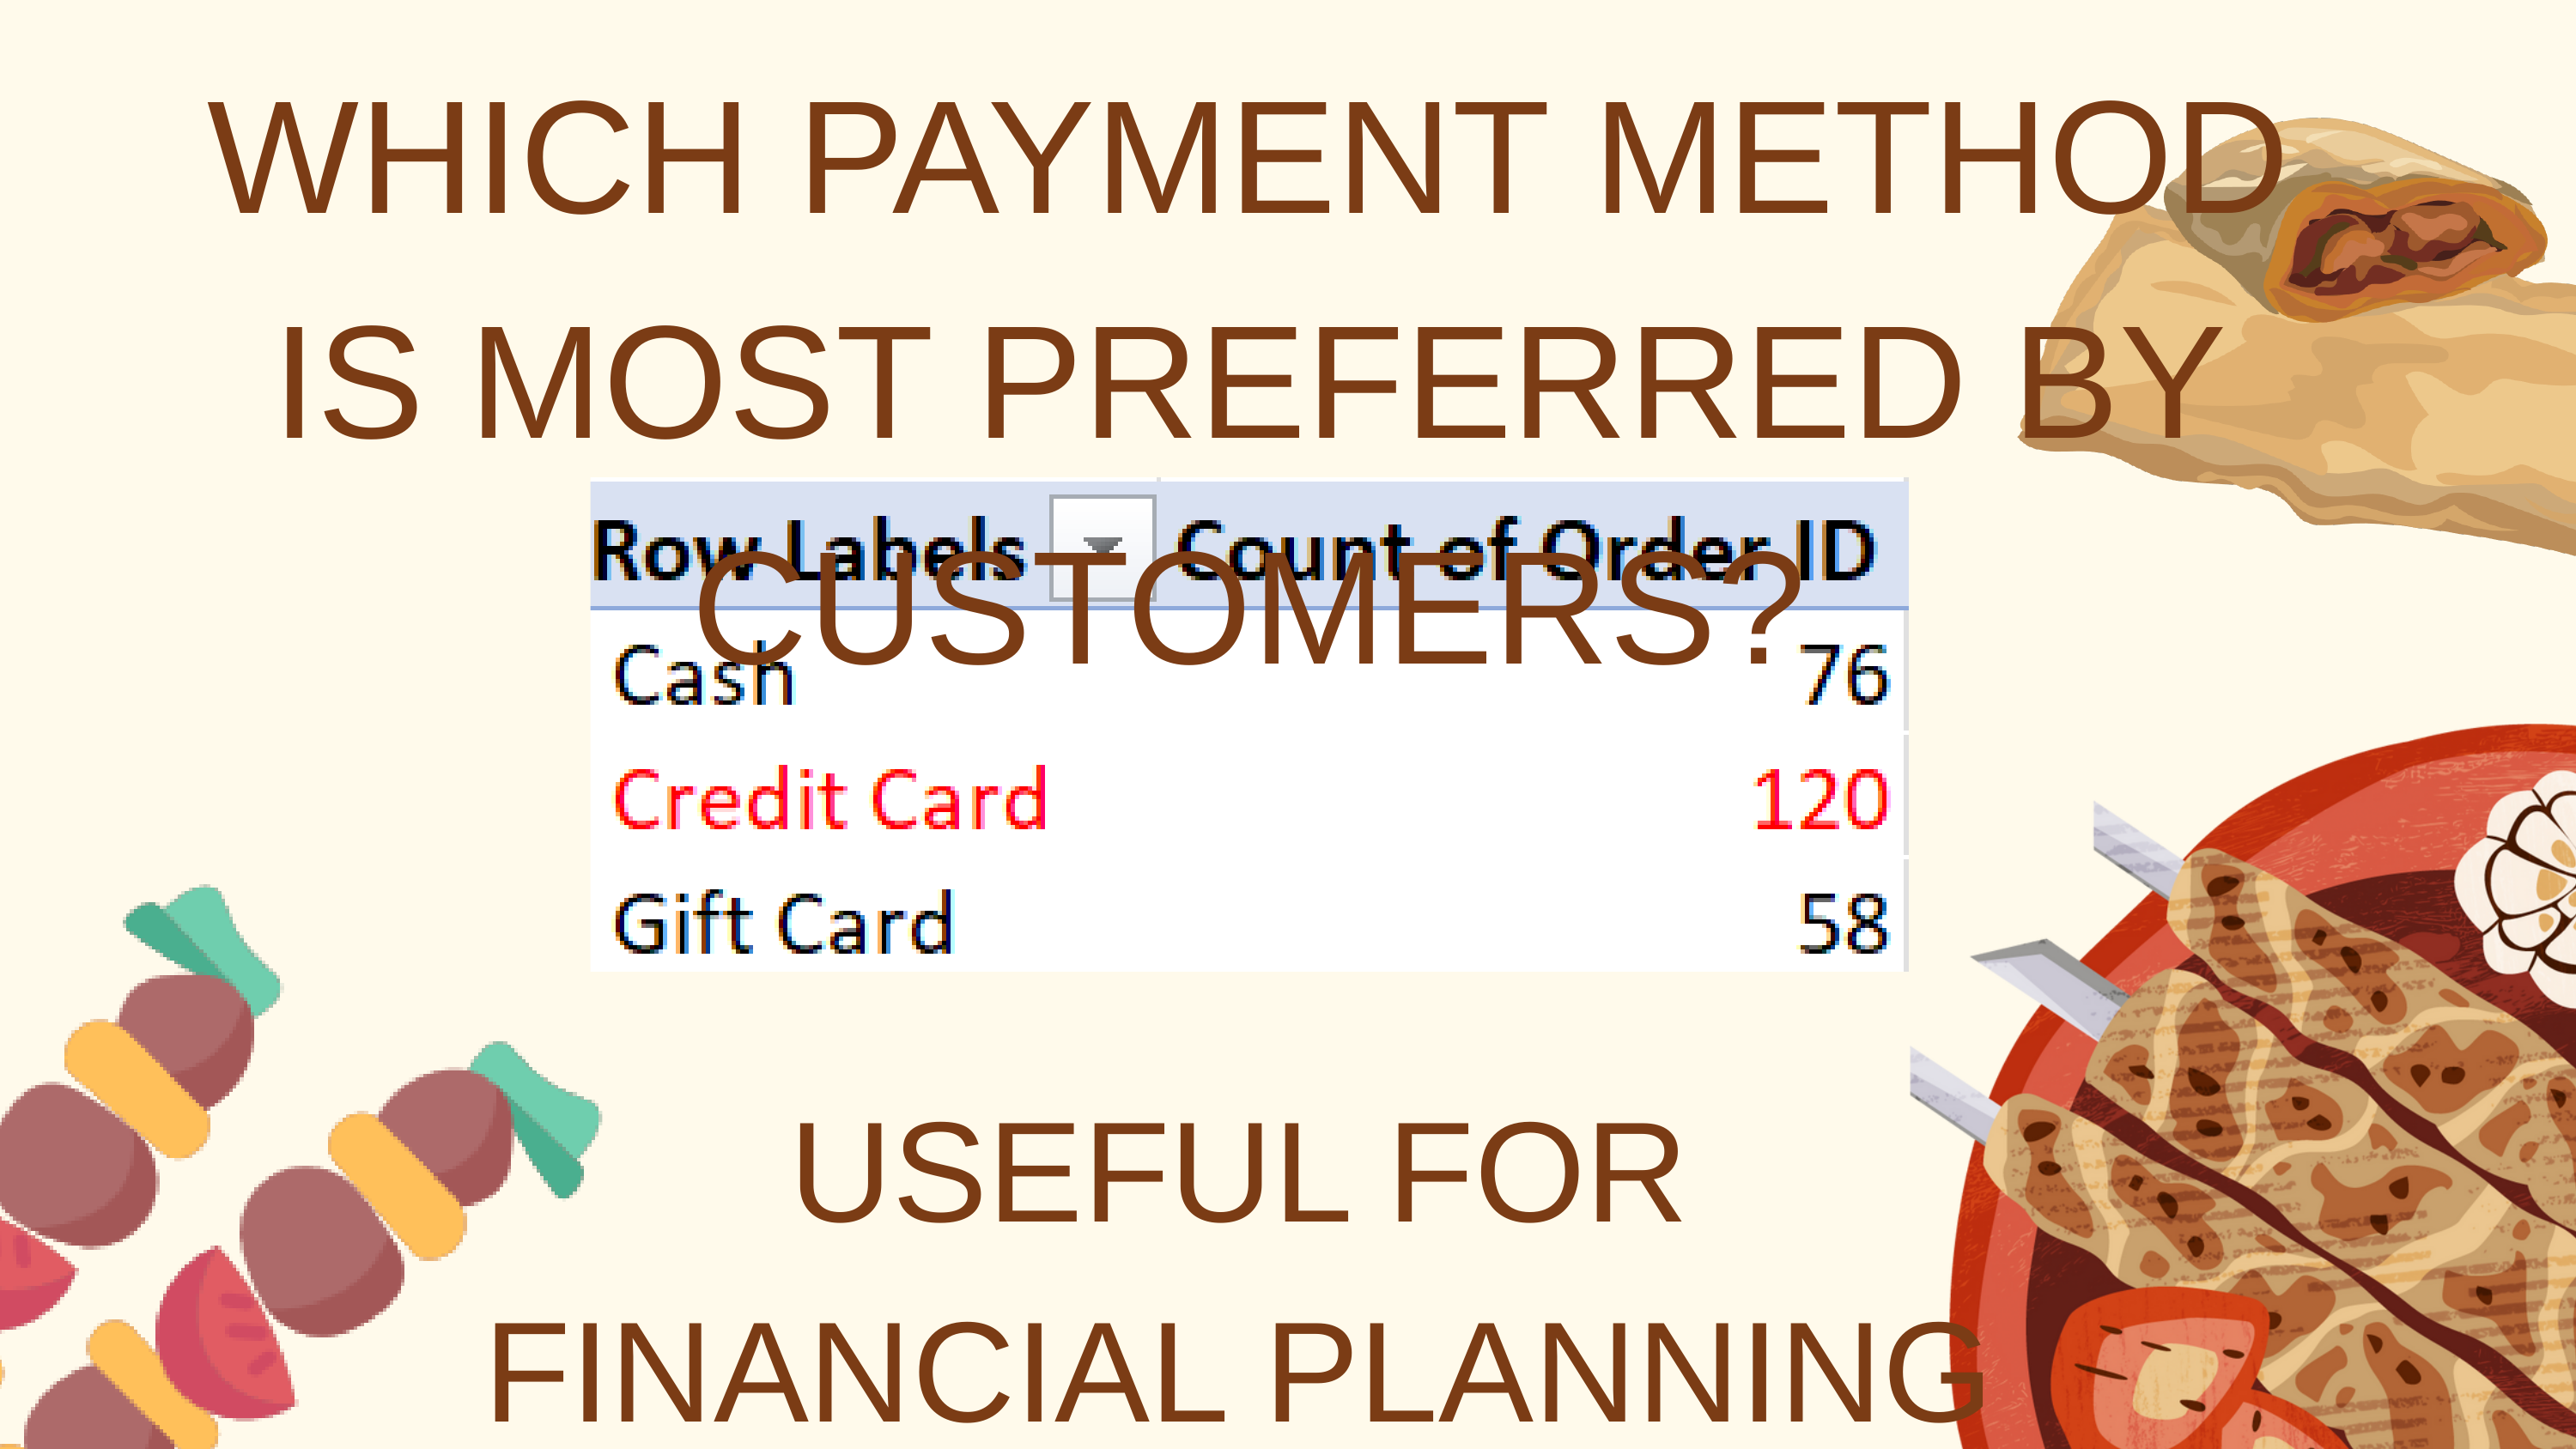

WHICH PAYMENT METHOD IS MOST PREFERRED BY CUSTOMERS?

USEFUL FOR FINANCIAL PLANNING